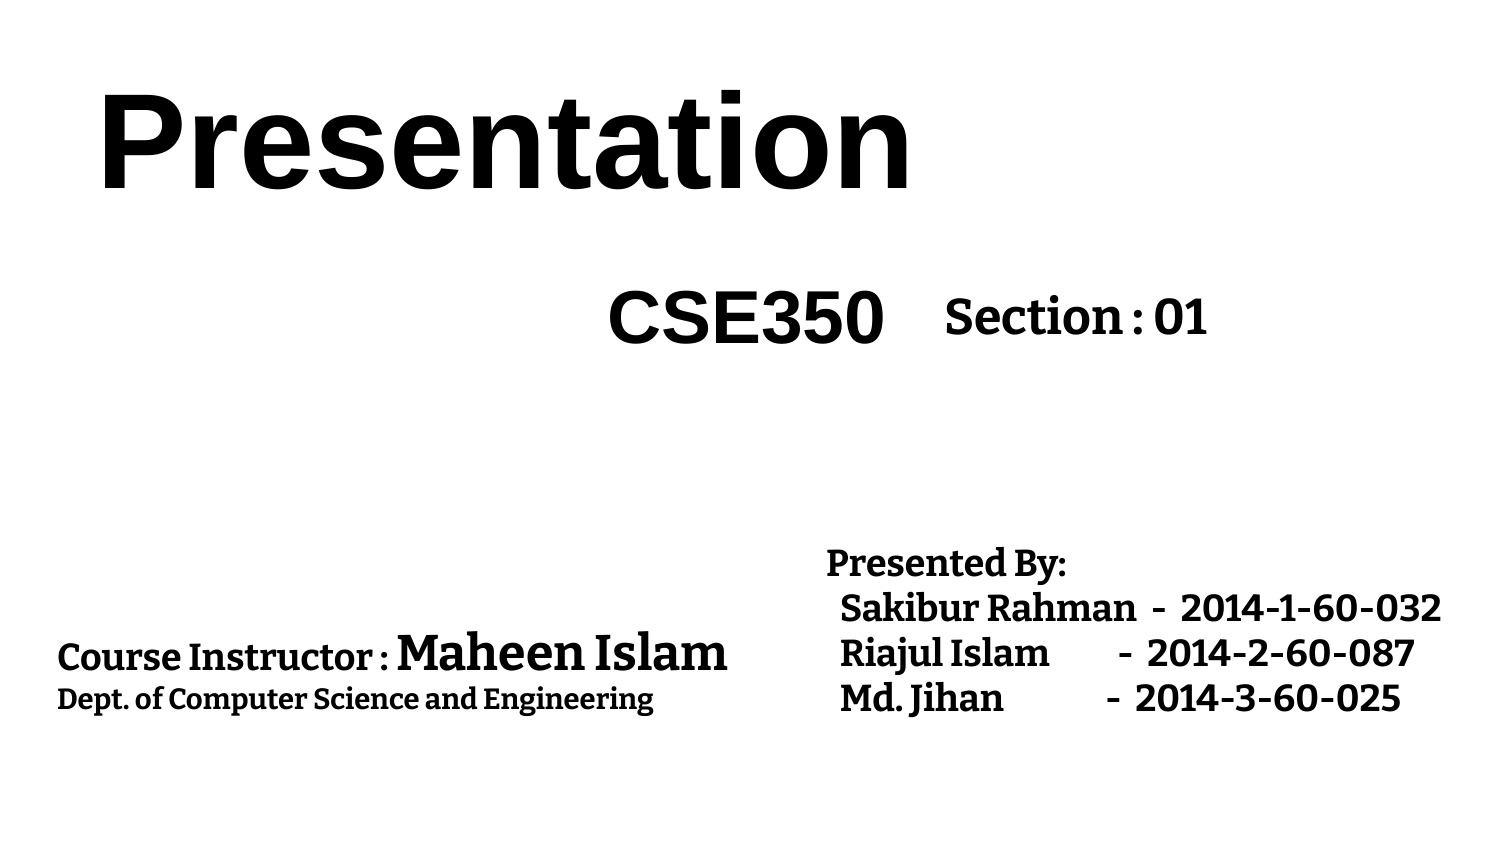

# Presentation

CSE350
Section : 01
Presented By:
  Sakibur Rahman  -  2014-1-60-032
  Riajul Islam          -  2014-2-60-087
  Md. Jihan               -  2014-3-60-025

Course Instructor : Maheen Islam
Dept. of Computer Science and Engineering